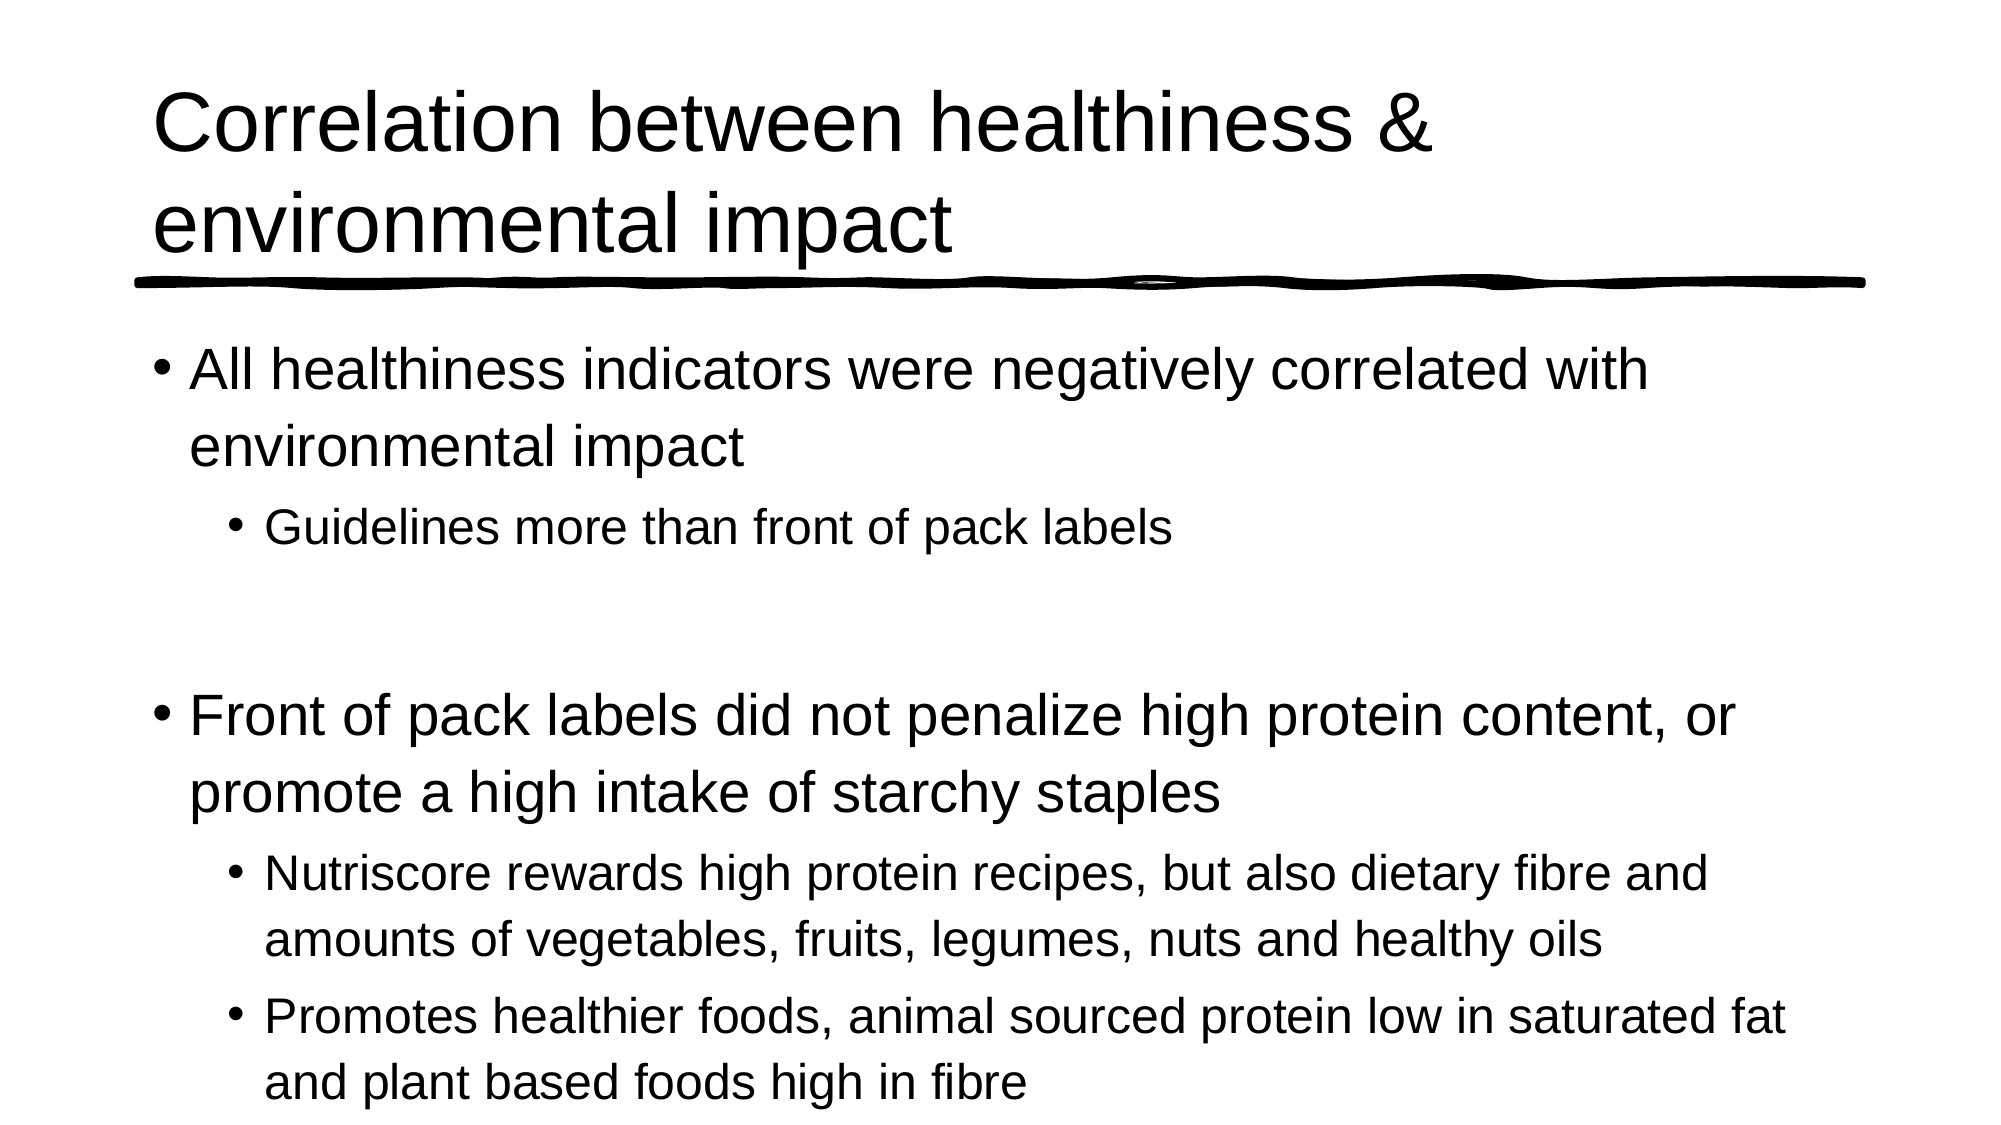

# Correlation between healthiness & environmental impact
All healthiness indicators were negatively correlated with environmental impact
Guidelines more than front of pack labels

Front of pack labels did not penalize high protein content, or promote a high intake of starchy staples
Nutriscore rewards high protein recipes, but also dietary fibre and amounts of vegetables, fruits, legumes, nuts and healthy oils
Promotes healthier foods, animal sourced protein low in saturated fat and plant based foods high in fibre
Animal sourced foods still have high environmental impact, not all low-environmental impact carbohydrate rich foods are high in fibre
Multiple traffic light only penalizes saturated fat content